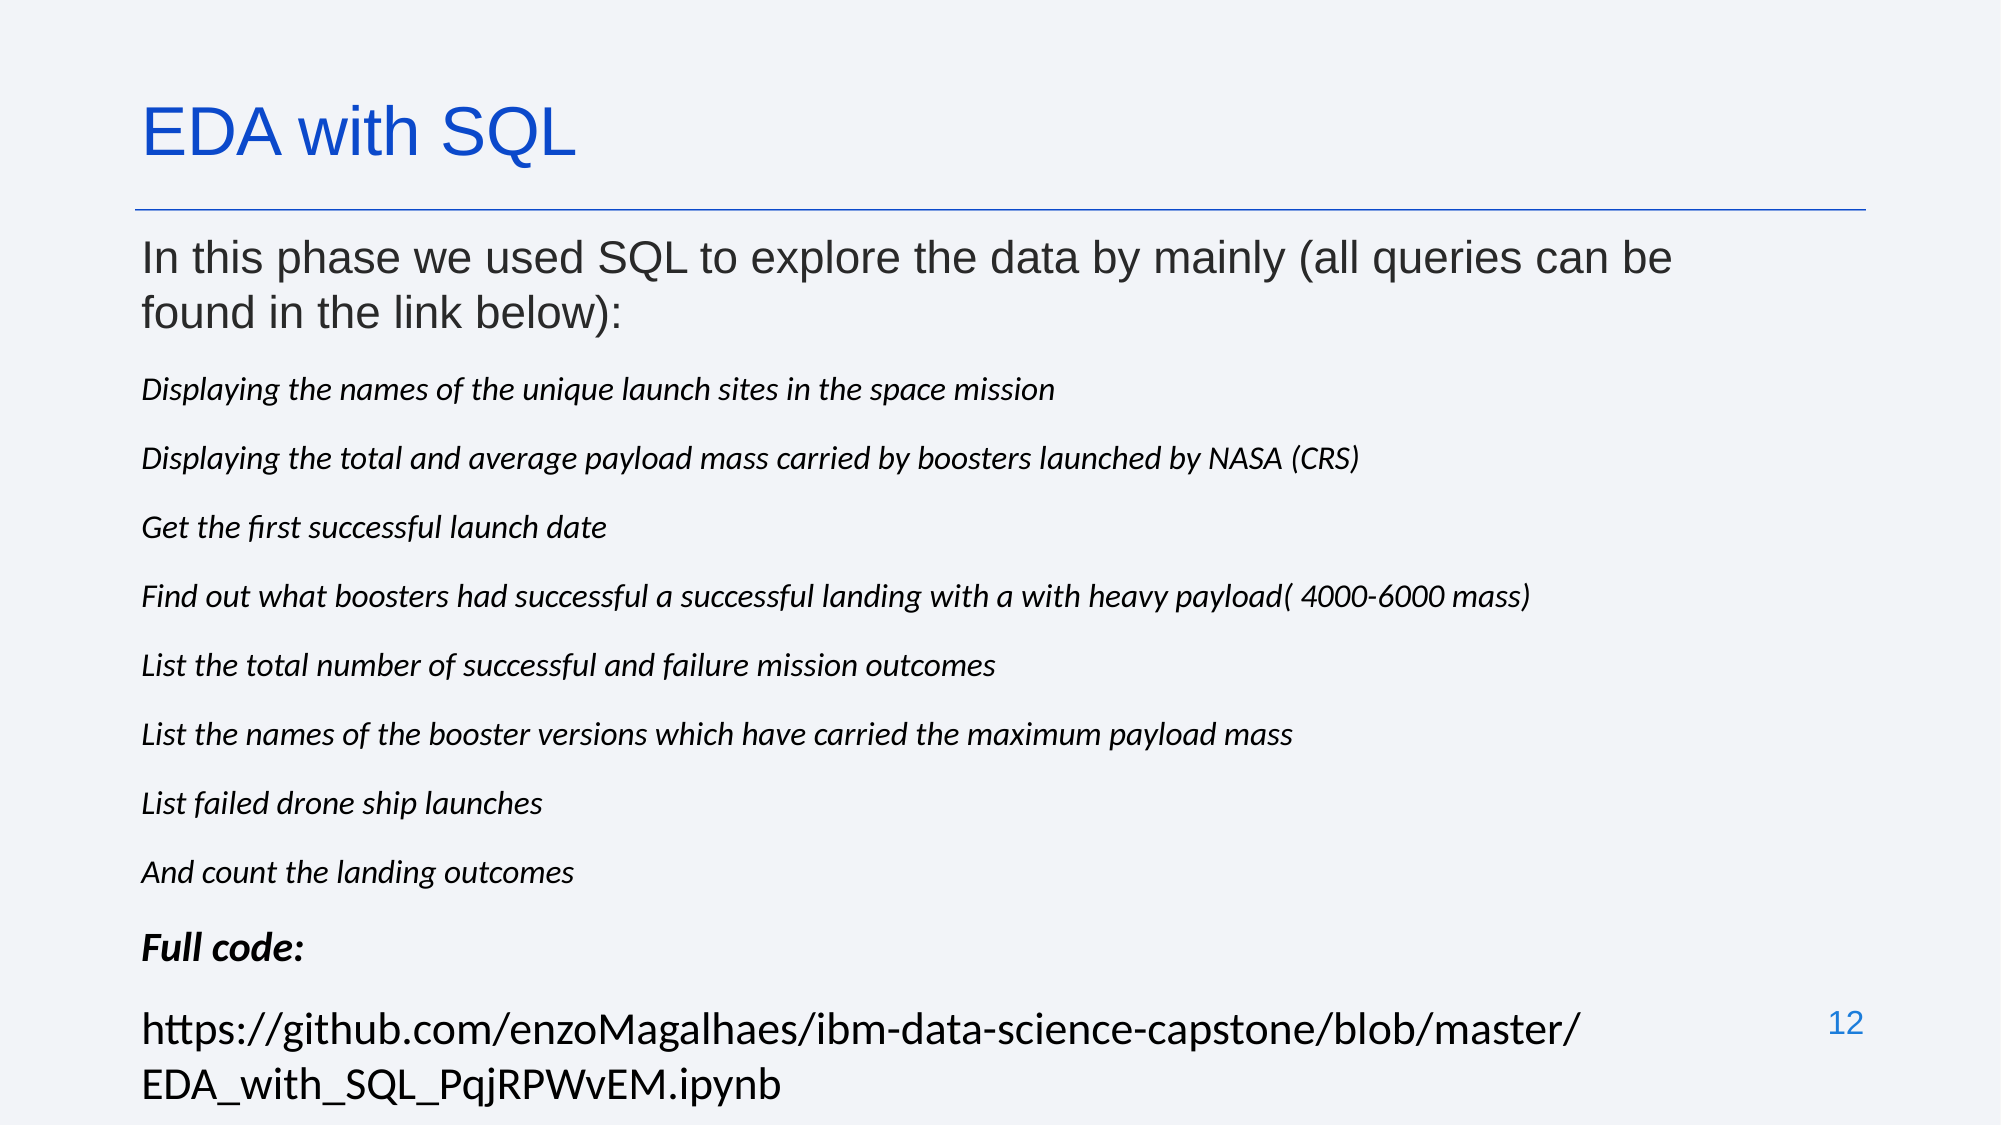

EDA with SQL
In this phase we used SQL to explore the data by mainly (all queries can be found in the link below):
Displaying the names of the unique launch sites in the space mission
Displaying the total and average payload mass carried by boosters launched by NASA (CRS)
Get the first successful launch date
Find out what boosters had successful a successful landing with a with heavy payload( 4000-6000 mass)
List the total number of successful and failure mission outcomes
List the names of the booster versions which have carried the maximum payload mass
List failed drone ship launches
And count the landing outcomes
Full code:
https://github.com/enzoMagalhaes/ibm-data-science-capstone/blob/master/EDA_with_SQL_PqjRPWvEM.ipynb

12